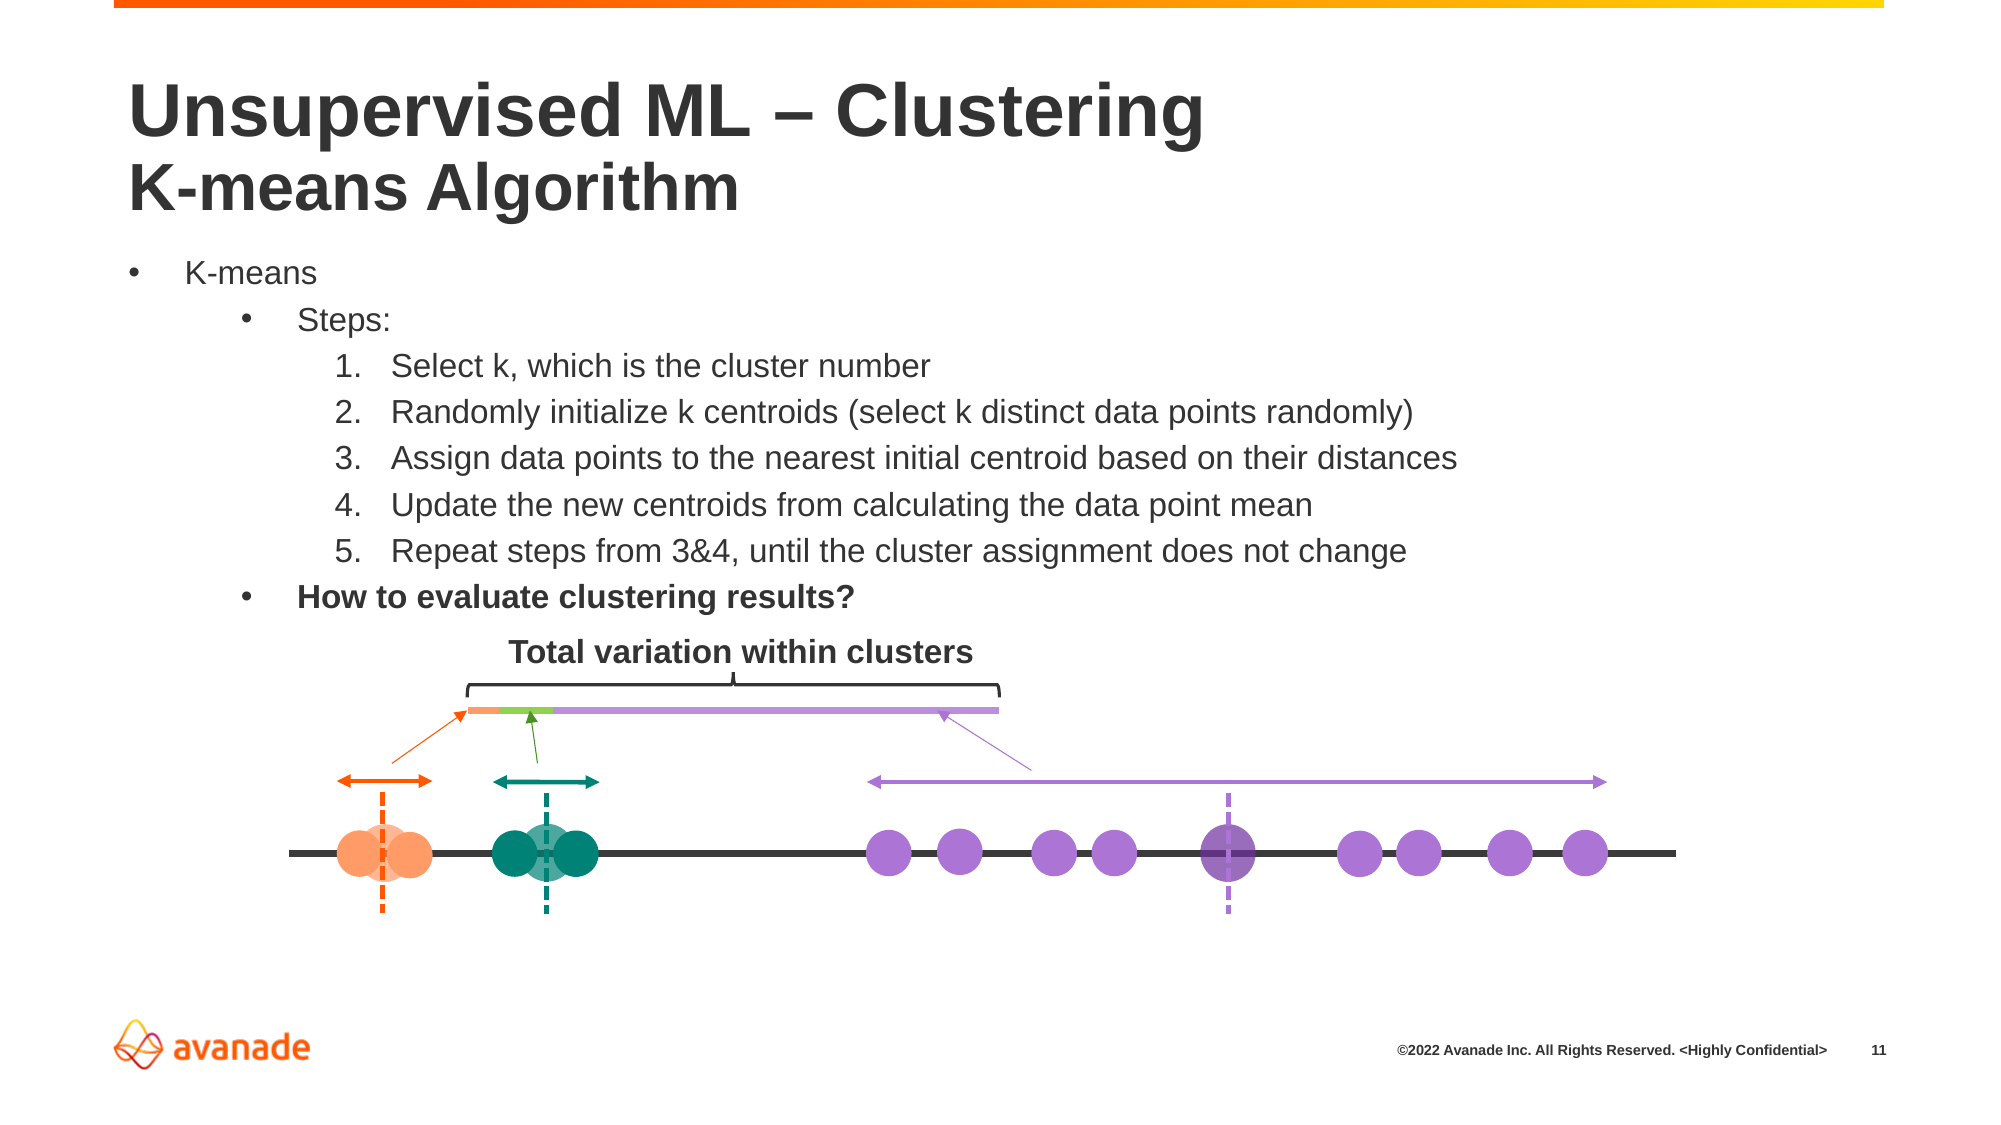

# Unsupervised ML – Clustering K-means Algorithm

K-means
Steps:
Select k, which is the cluster number
Randomly initialize k centroids (select k distinct data points randomly)
Assign data points to the nearest initial centroid based on their distances
Update the new centroids from calculating the data point mean
Repeat steps from 3&4, until the cluster assignment does not change
How to evaluate clustering results?

Total variation within clusters